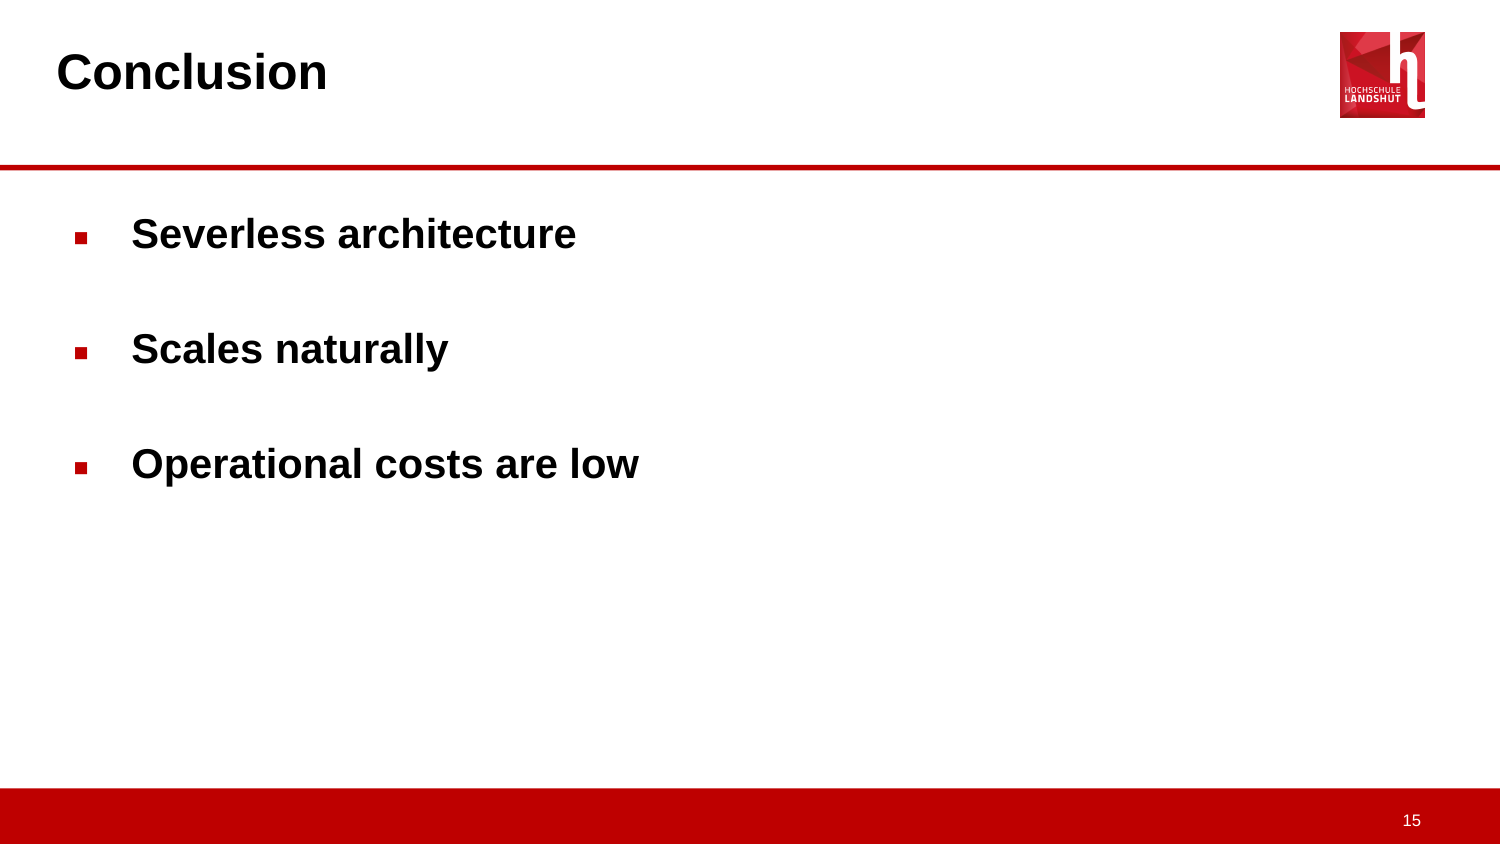

# Conclusion
Severless architecture

Scales naturally

Operational costs are low